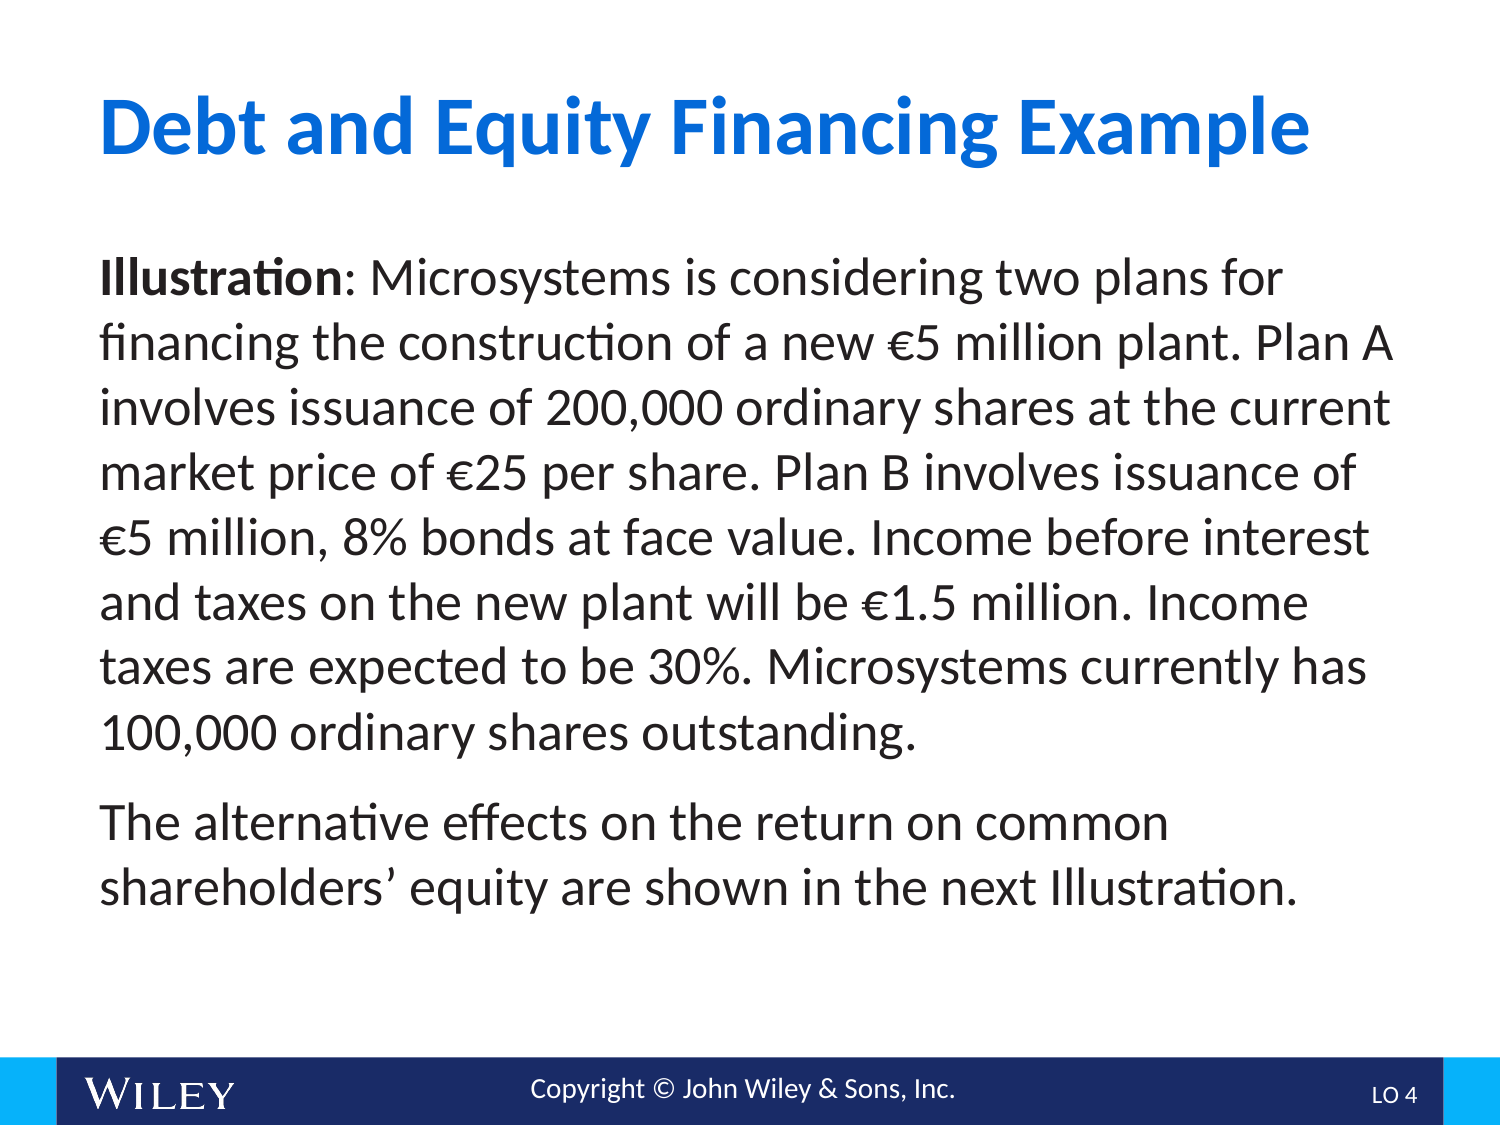

# Debt and Equity Financing Example
Illustration: Microsystems is considering two plans for financing the construction of a new €5 million plant. Plan A involves issuance of 200,000 ordinary shares at the current market price of €25 per share. Plan B involves issuance of €5 million, 8% bonds at face value. Income before interest and taxes on the new plant will be €1.5 million. Income taxes are expected to be 30%. Microsystems currently has 100,000 ordinary shares outstanding.
The alternative effects on the return on common shareholders’ equity are shown in the next Illustration.
L O 4